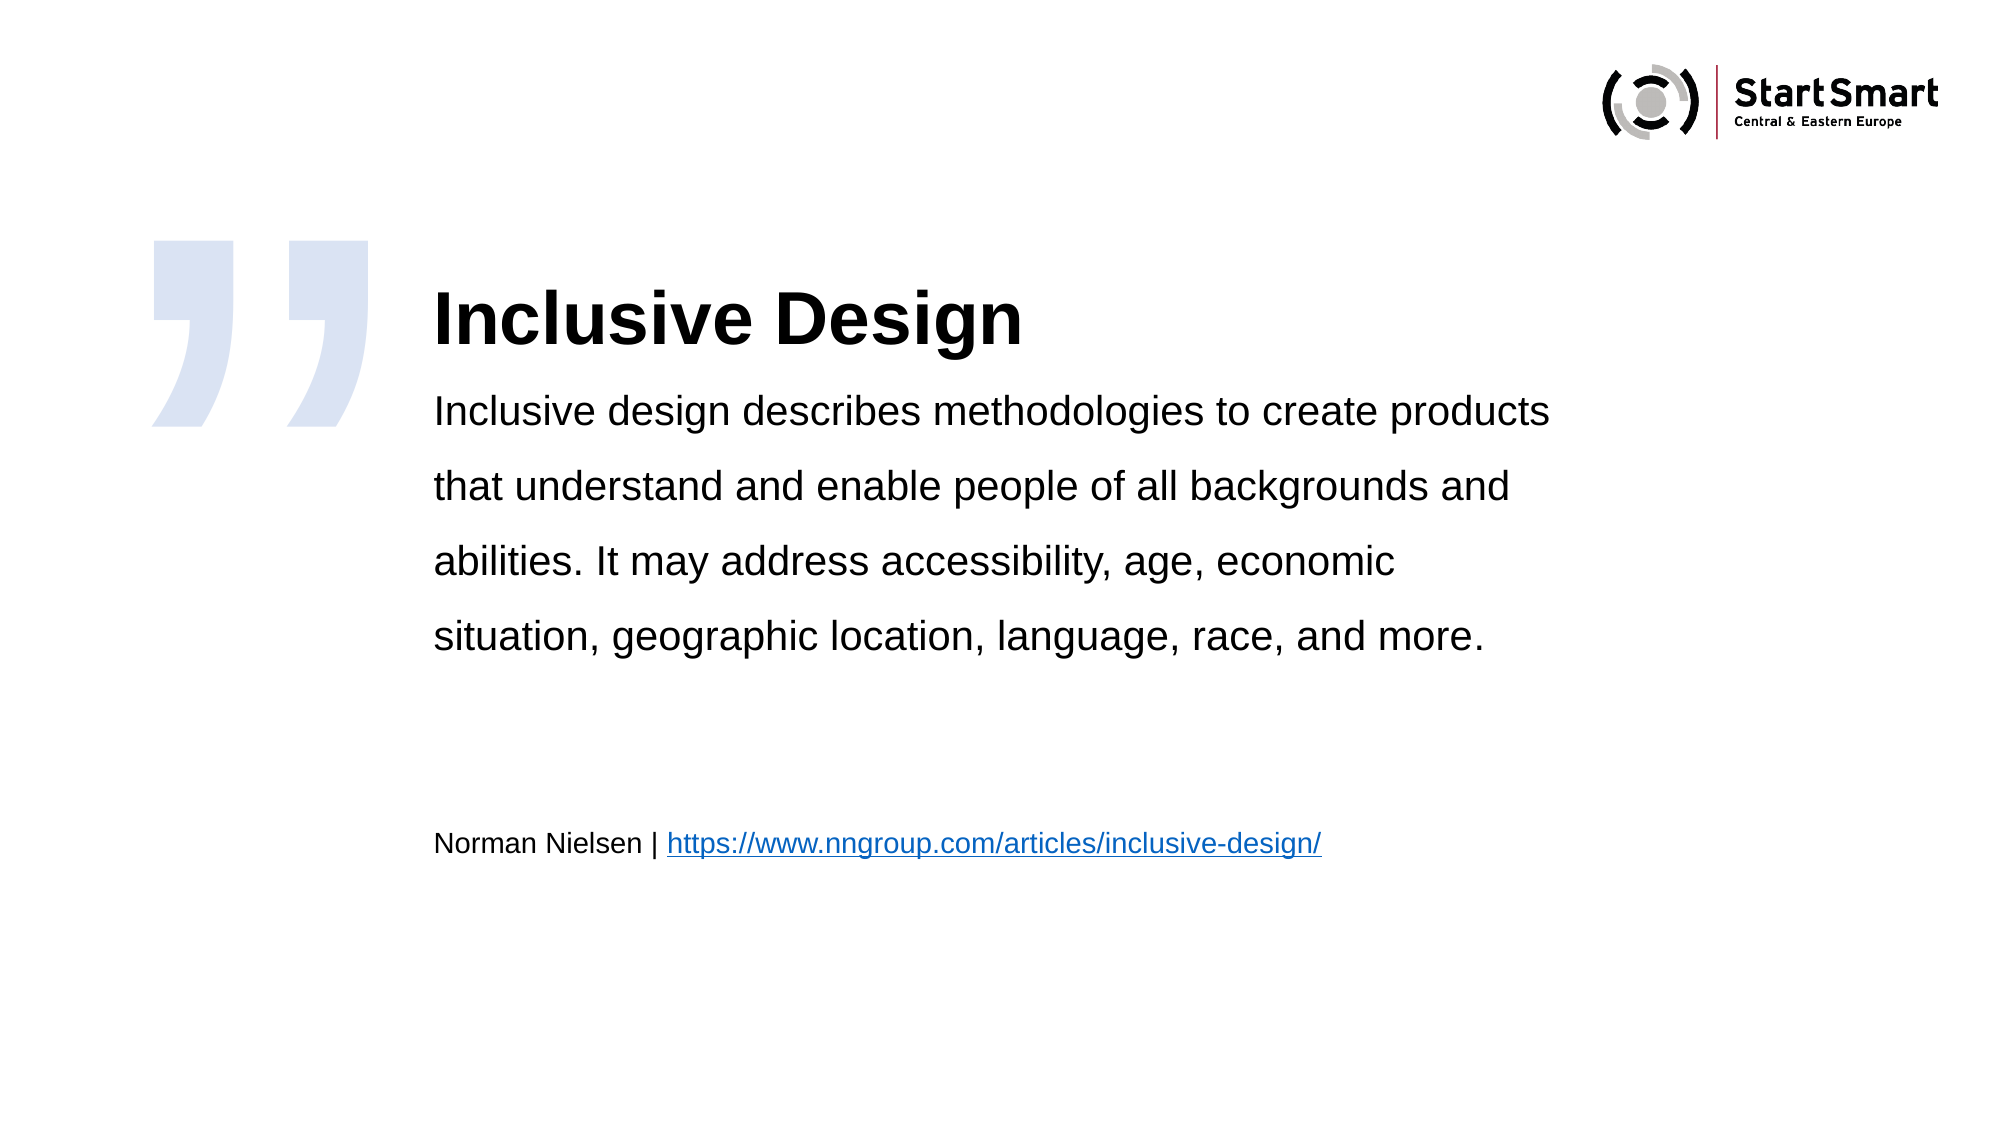

”
Inclusive Design
Inclusive design describes methodologies to create products that understand and enable people of all backgrounds and abilities. It may address accessibility, age, economic situation, geographic location, language, race, and more.
Norman Nielsen | https://www.nngroup.com/articles/inclusive-design/